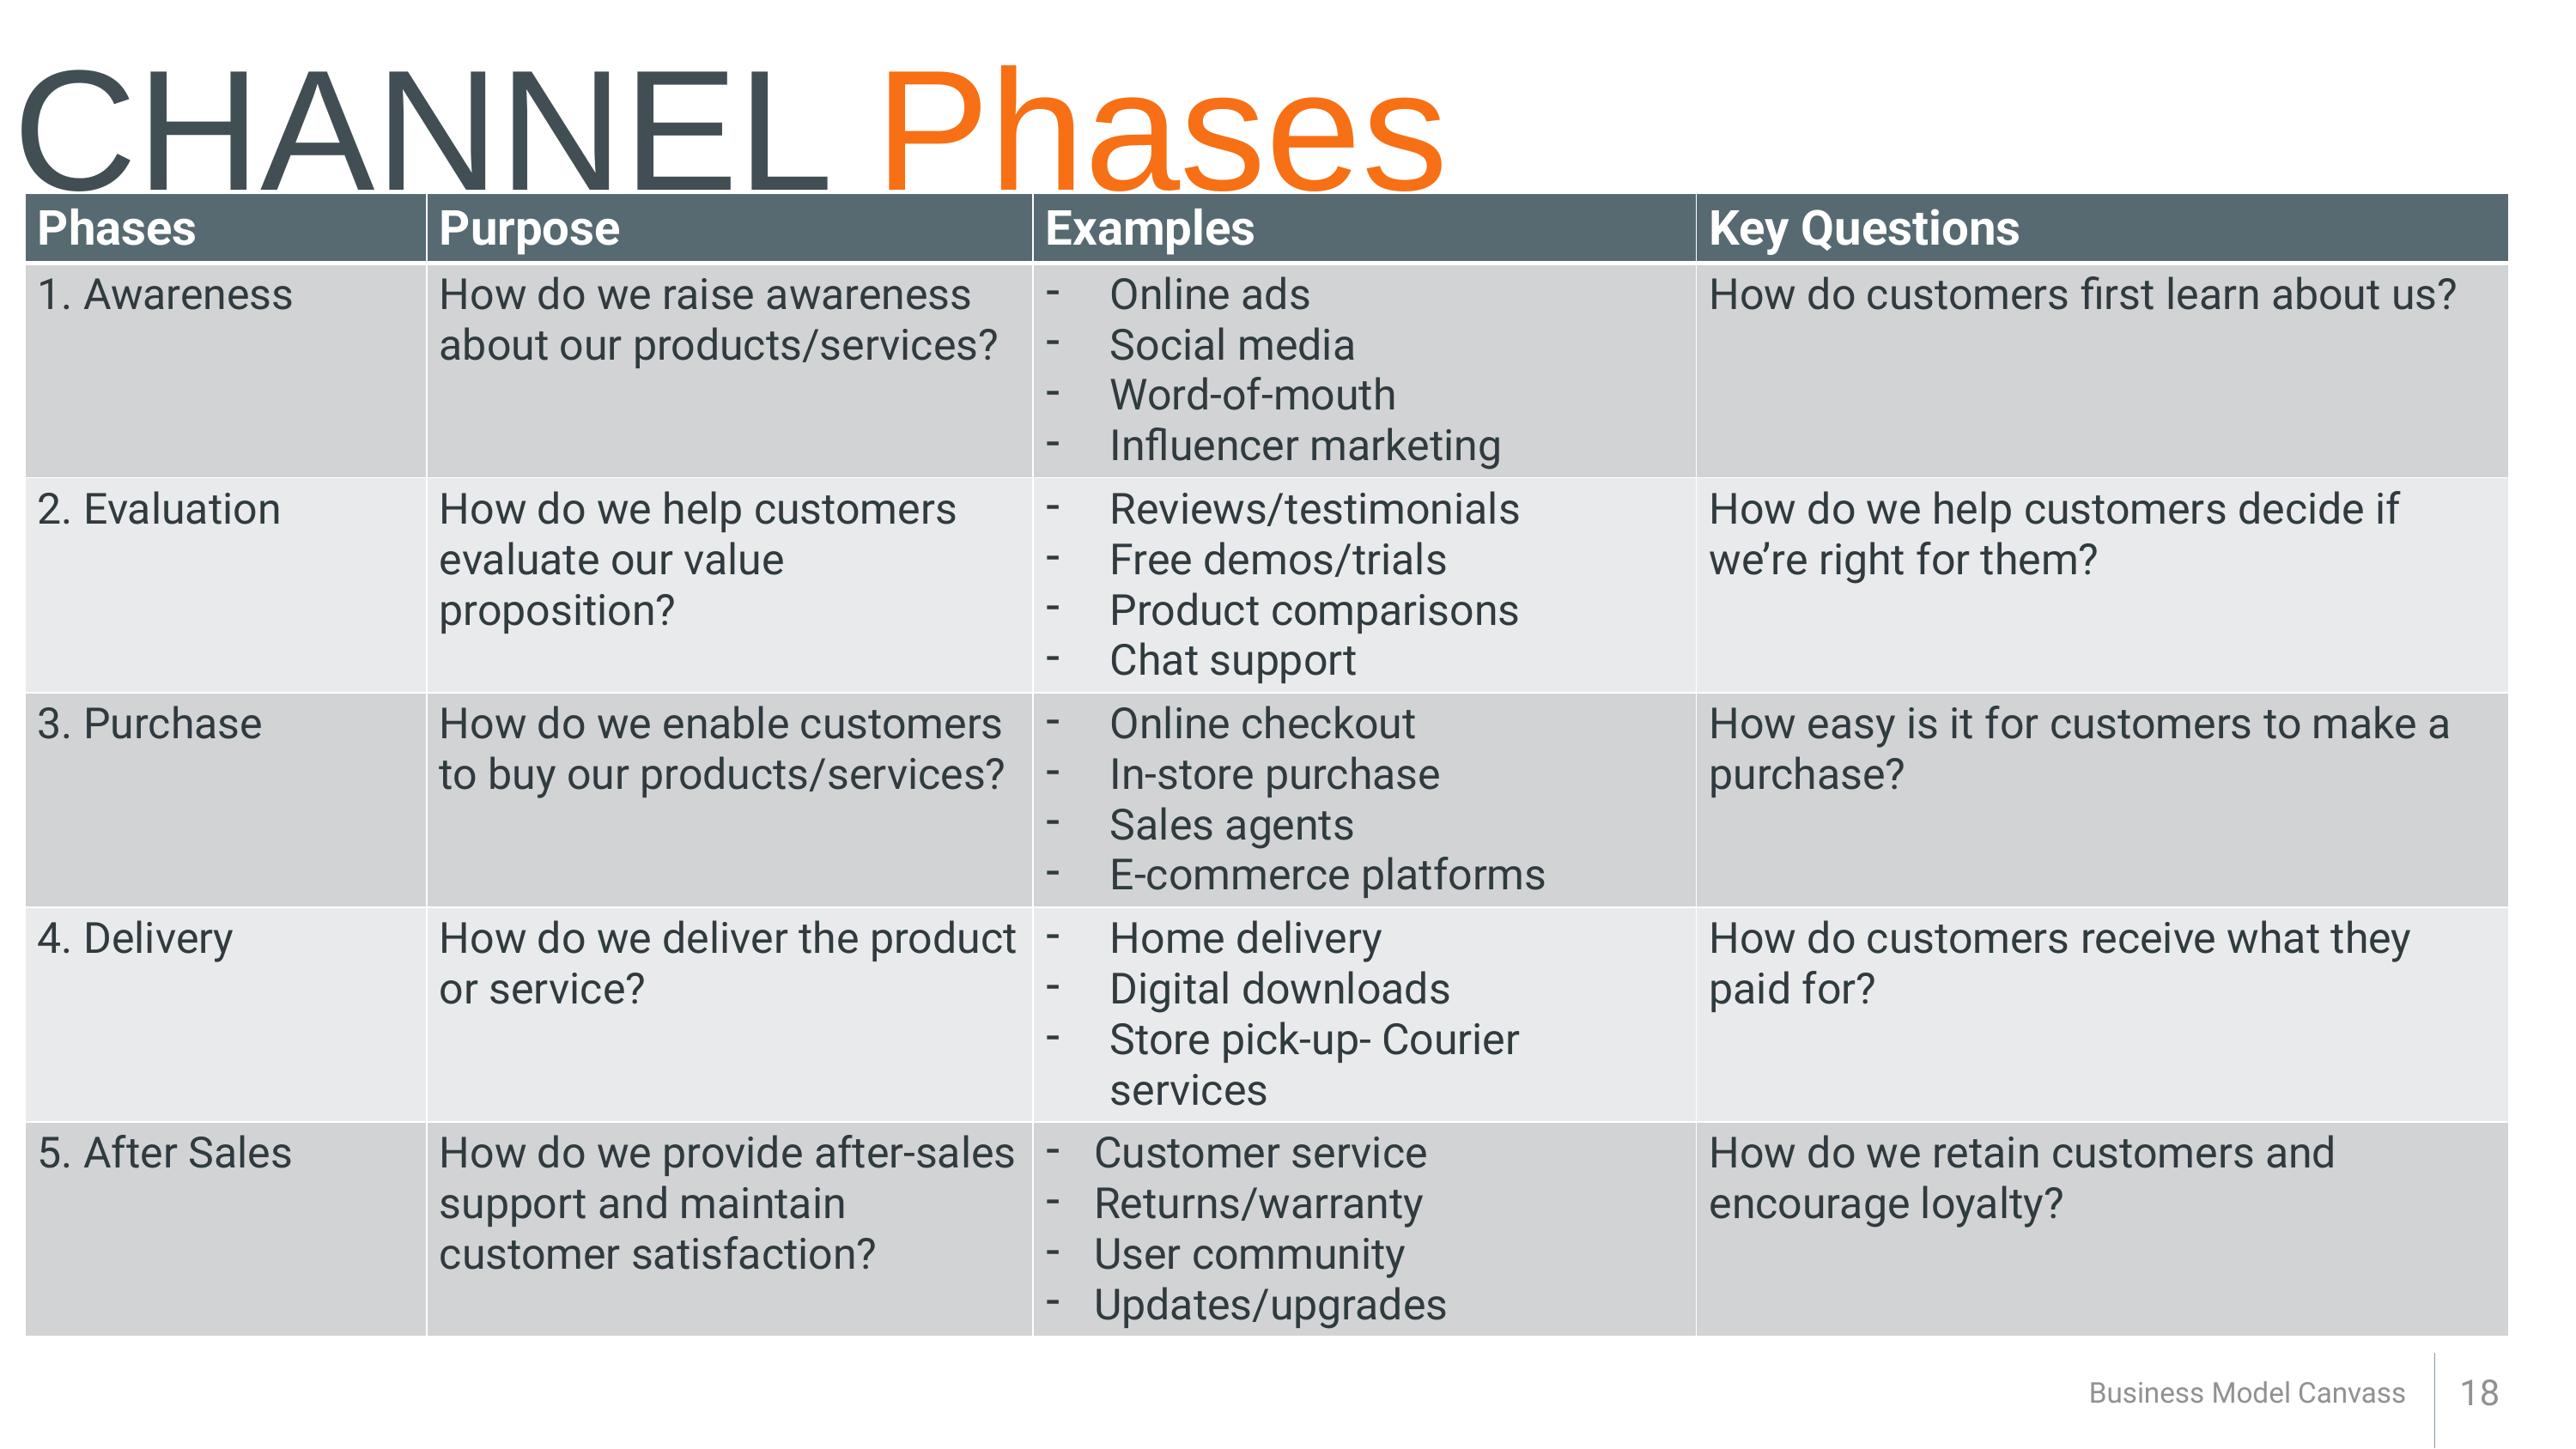

# CHANNEL Phases
| Phases | Purpose | Examples | Key Questions |
| --- | --- | --- | --- |
| 1. Awareness | How do we raise awareness about our products/services? | Online ads Social media Word-of-mouth Influencer marketing | How do customers first learn about us? |
| 2. Evaluation | How do we help customers evaluate our value proposition? | Reviews/testimonials Free demos/trials Product comparisons Chat support | How do we help customers decide if we’re right for them? |
| 3. Purchase | How do we enable customers to buy our products/services? | Online checkout In-store purchase Sales agents E-commerce platforms | How easy is it for customers to make a purchase? |
| 4. Delivery | How do we deliver the product or service? | Home delivery Digital downloads Store pick-up- Courier services | How do customers receive what they paid for? |
| 5. After Sales | How do we provide after-sales support and maintain customer satisfaction? | Customer service Returns/warranty User community Updates/upgrades | How do we retain customers and encourage loyalty? |
18
Business Model Canvass